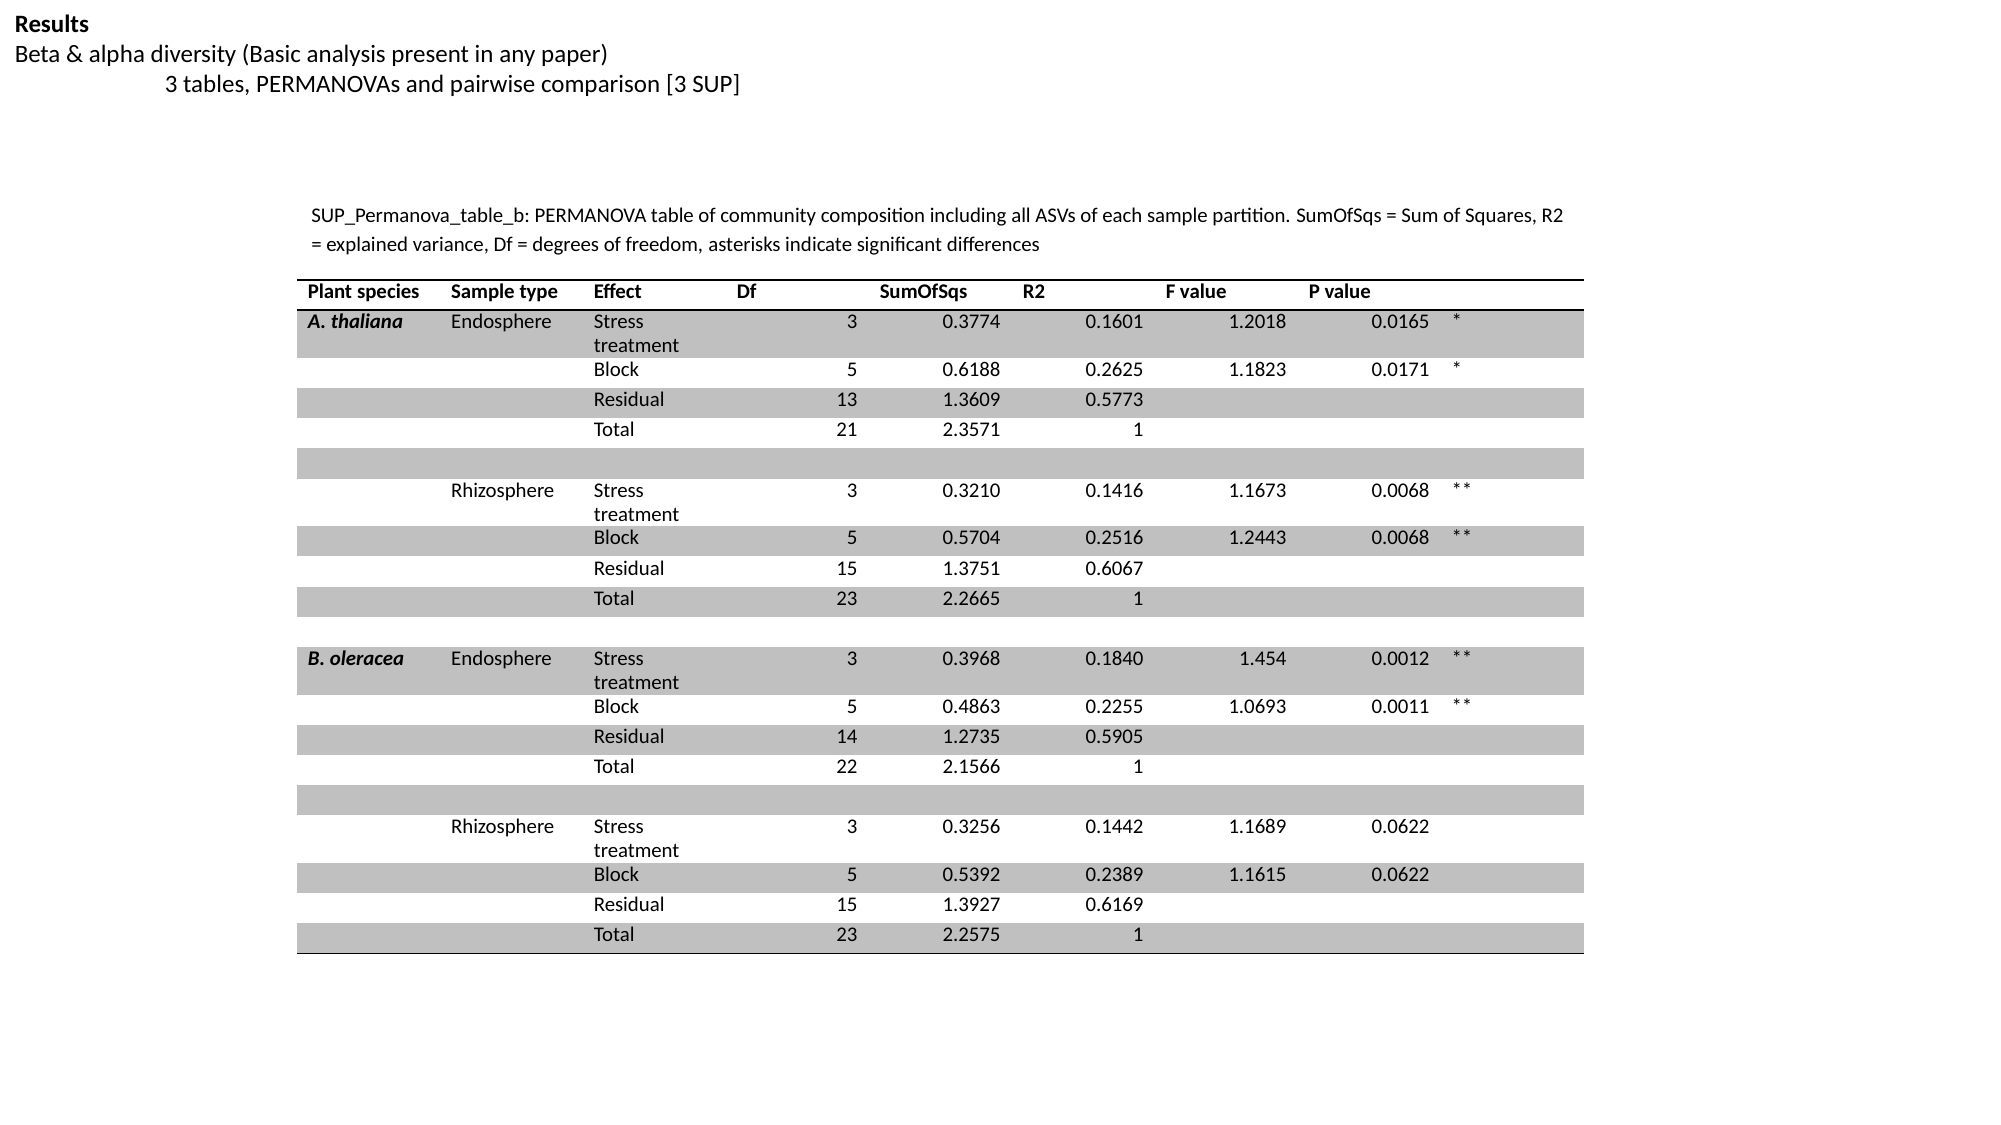

Results
Beta & alpha diversity (Basic analysis present in any paper)
3 tables, PERMANOVAs and pairwise comparison [3 SUP]
SUP_Permanova_table_b: PERMANOVA table of community composition including all ASVs of each sample partition. SumOfSqs = Sum of Squares, R2 = explained variance, Df = degrees of freedom, asterisks indicate significant differences
| Plant species | Sample type | Effect | Df | SumOfSqs | R2 | F value | P value |  |
| --- | --- | --- | --- | --- | --- | --- | --- | --- |
| A. thaliana | Endosphere | Stress treatment | 3 | 0.3774 | 0.1601 | 1.2018 | 0.0165 | \* |
|  |  | Block | 5 | 0.6188 | 0.2625 | 1.1823 | 0.0171 | \* |
|  |  | Residual | 13 | 1.3609 | 0.5773 |  |  |  |
|  |  | Total | 21 | 2.3571 | 1 |  |  |  |
|  |  |  |  |  |  |  |  |  |
|  | Rhizosphere | Stress treatment | 3 | 0.3210 | 0.1416 | 1.1673 | 0.0068 | \*\* |
|  |  | Block | 5 | 0.5704 | 0.2516 | 1.2443 | 0.0068 | \*\* |
|  |  | Residual | 15 | 1.3751 | 0.6067 |  |  |  |
|  |  | Total | 23 | 2.2665 | 1 |  |  |  |
|  |  |  |  |  |  |  |  |  |
| B. oleracea | Endosphere | Stress treatment | 3 | 0.3968 | 0.1840 | 1.454 | 0.0012 | \*\* |
|  |  | Block | 5 | 0.4863 | 0.2255 | 1.0693 | 0.0011 | \*\* |
|  |  | Residual | 14 | 1.2735 | 0.5905 |  |  |  |
|  |  | Total | 22 | 2.1566 | 1 |  |  |  |
|  |  |  |  |  |  |  |  |  |
|  | Rhizosphere | Stress treatment | 3 | 0.3256 | 0.1442 | 1.1689 | 0.0622 |  |
|  |  | Block | 5 | 0.5392 | 0.2389 | 1.1615 | 0.0622 |  |
|  |  | Residual | 15 | 1.3927 | 0.6169 |  |  |  |
|  |  | Total | 23 | 2.2575 | 1 |  |  |  |